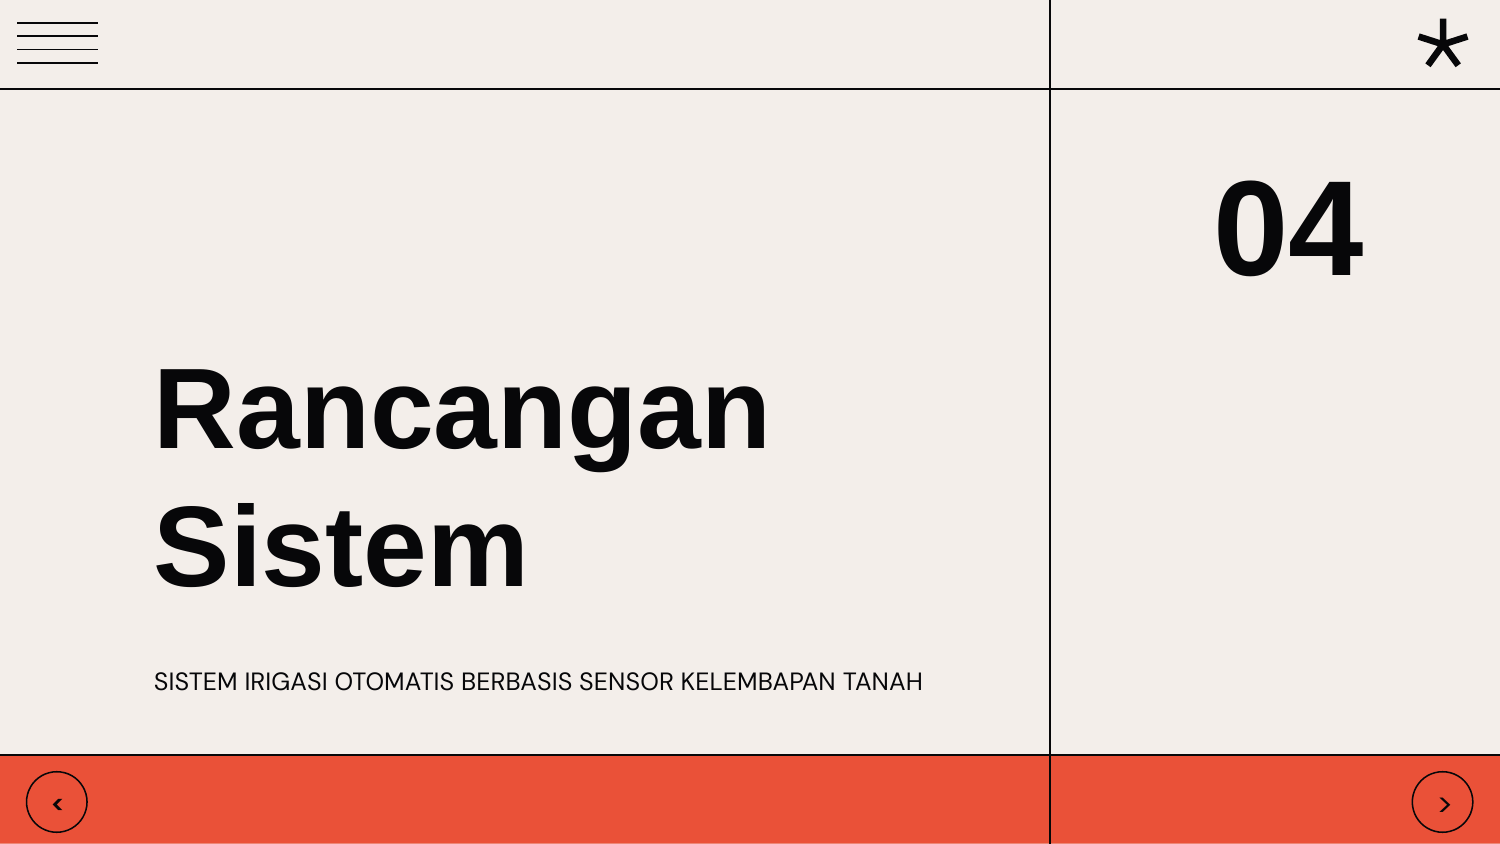

04
# Rancangan Sistem
SISTEM IRIGASI OTOMATIS BERBASIS SENSOR KELEMBAPAN TANAH
<
>